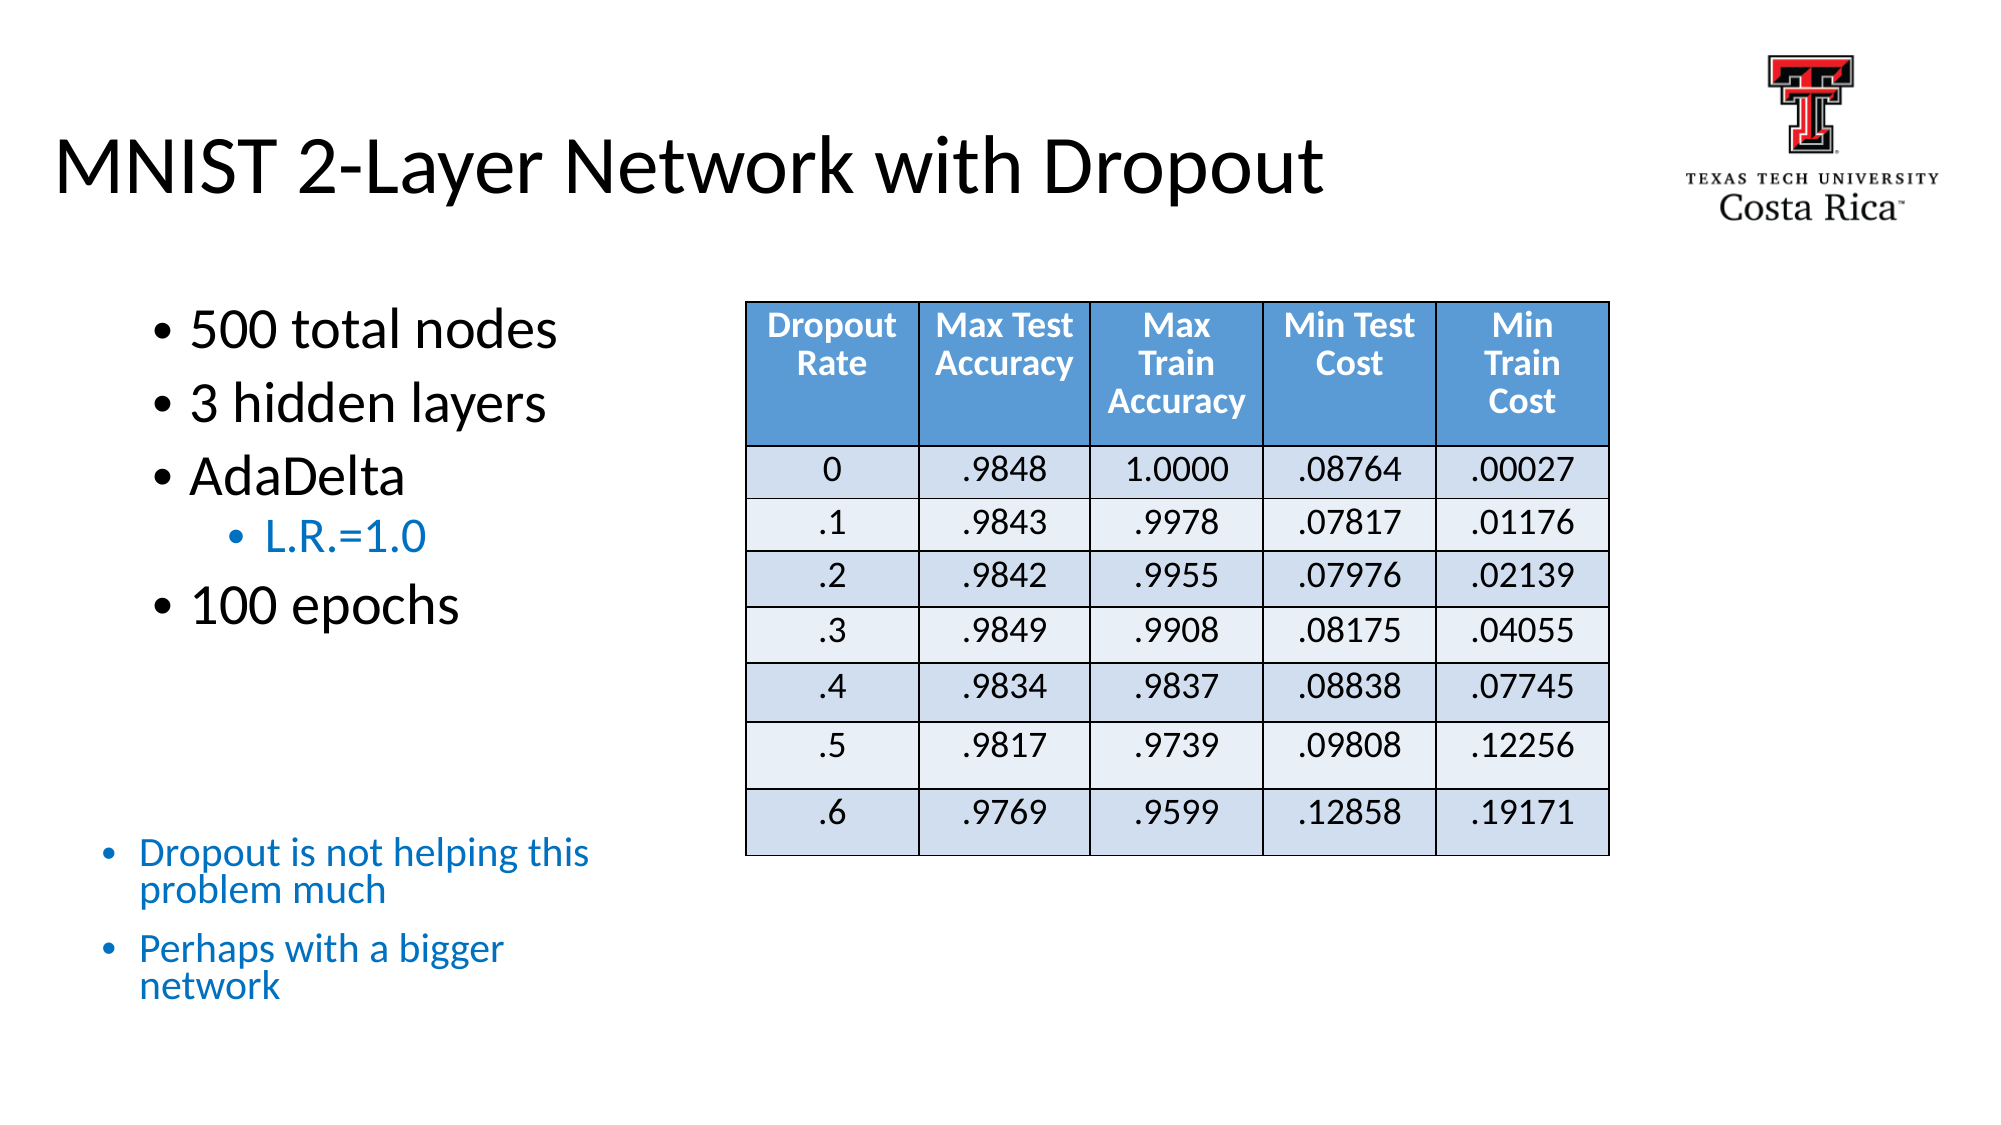

# MNIST 2-Layer Network with Dropout
500 total nodes
3 hidden layers
AdaDelta
L.R.=1.0
100 epochs

| Dropout Rate | Max Test Accuracy | Max Train Accuracy | Min Test Cost | Min Train Cost |
| --- | --- | --- | --- | --- |
| 0 | .9848 | 1.0000 | .08764 | .00027 |
| .1 | .9843 | .9978 | .07817 | .01176 |
| .2 | .9842 | .9955 | .07976 | .02139 |
| .3 | .9849 | .9908 | .08175 | .04055 |
| .4 | .9834 | .9837 | .08838 | .07745 |
| .5 | .9817 | .9739 | .09808 | .12256 |
| .6 | .9769 | .9599 | .12858 | .19171 |
Dropout is not helping this problem much
Perhaps with a bigger network